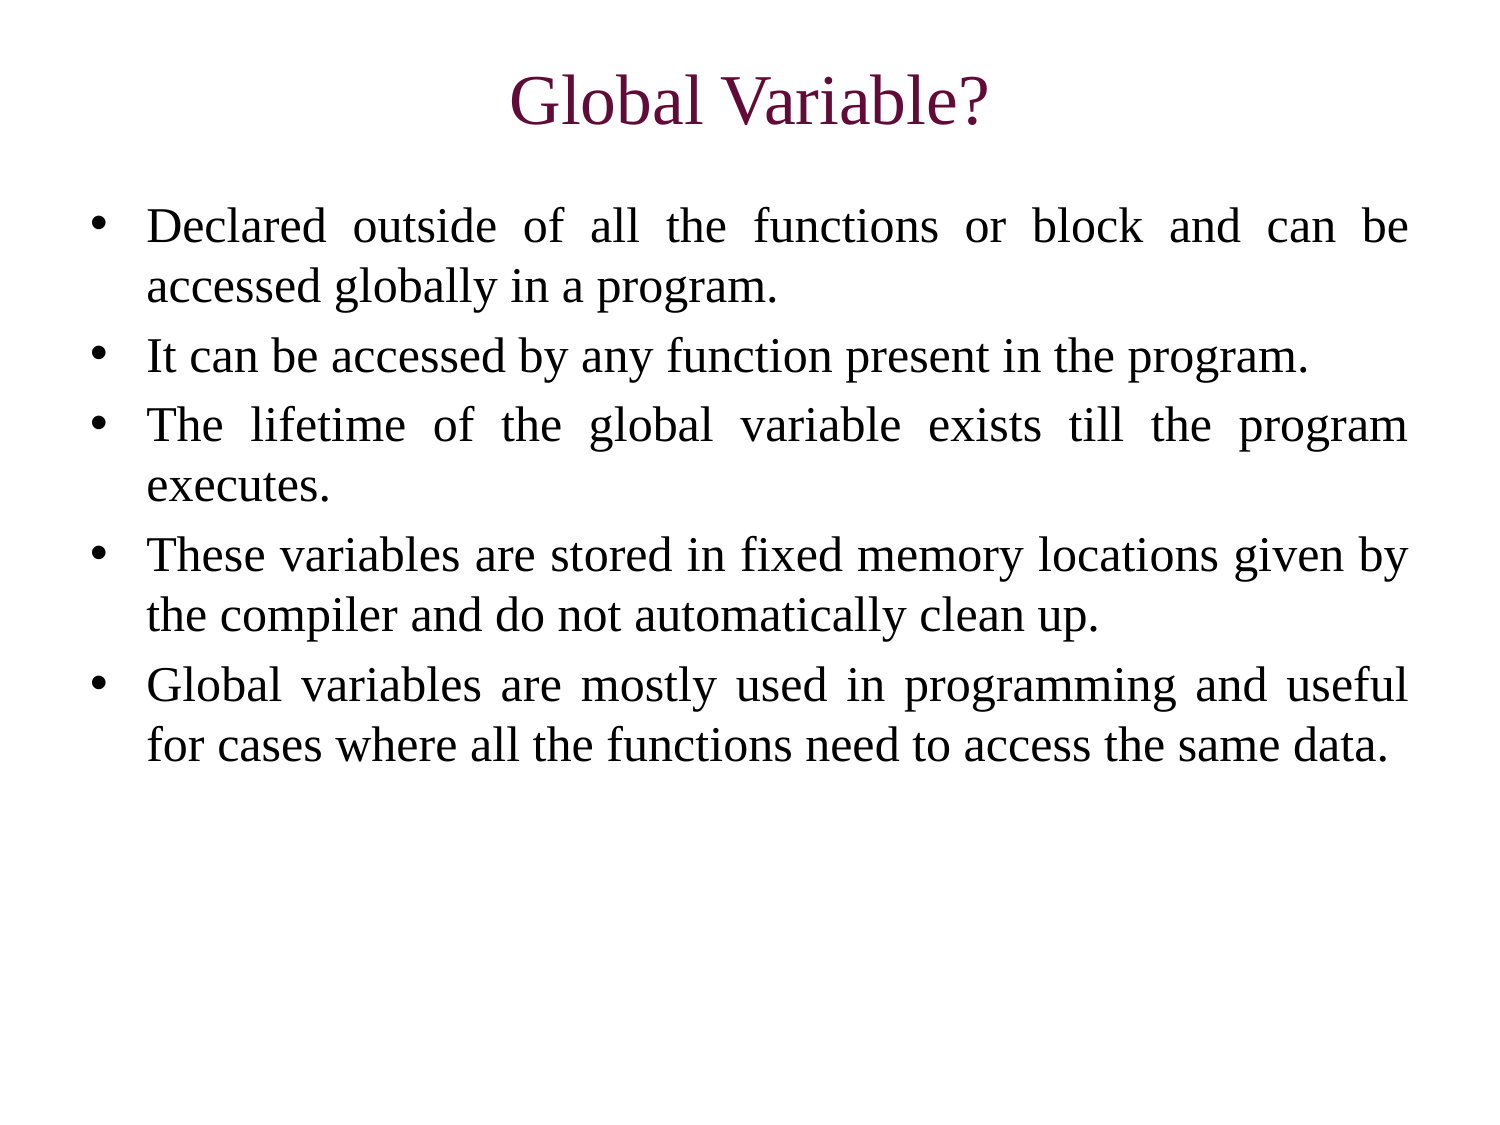

# Global Variable?
Declared outside of all the functions or block and can be accessed globally in a program.
It can be accessed by any function present in the program.
The lifetime of the global variable exists till the program executes.
These variables are stored in fixed memory locations given by the compiler and do not automatically clean up.
Global variables are mostly used in programming and useful for cases where all the functions need to access the same data.